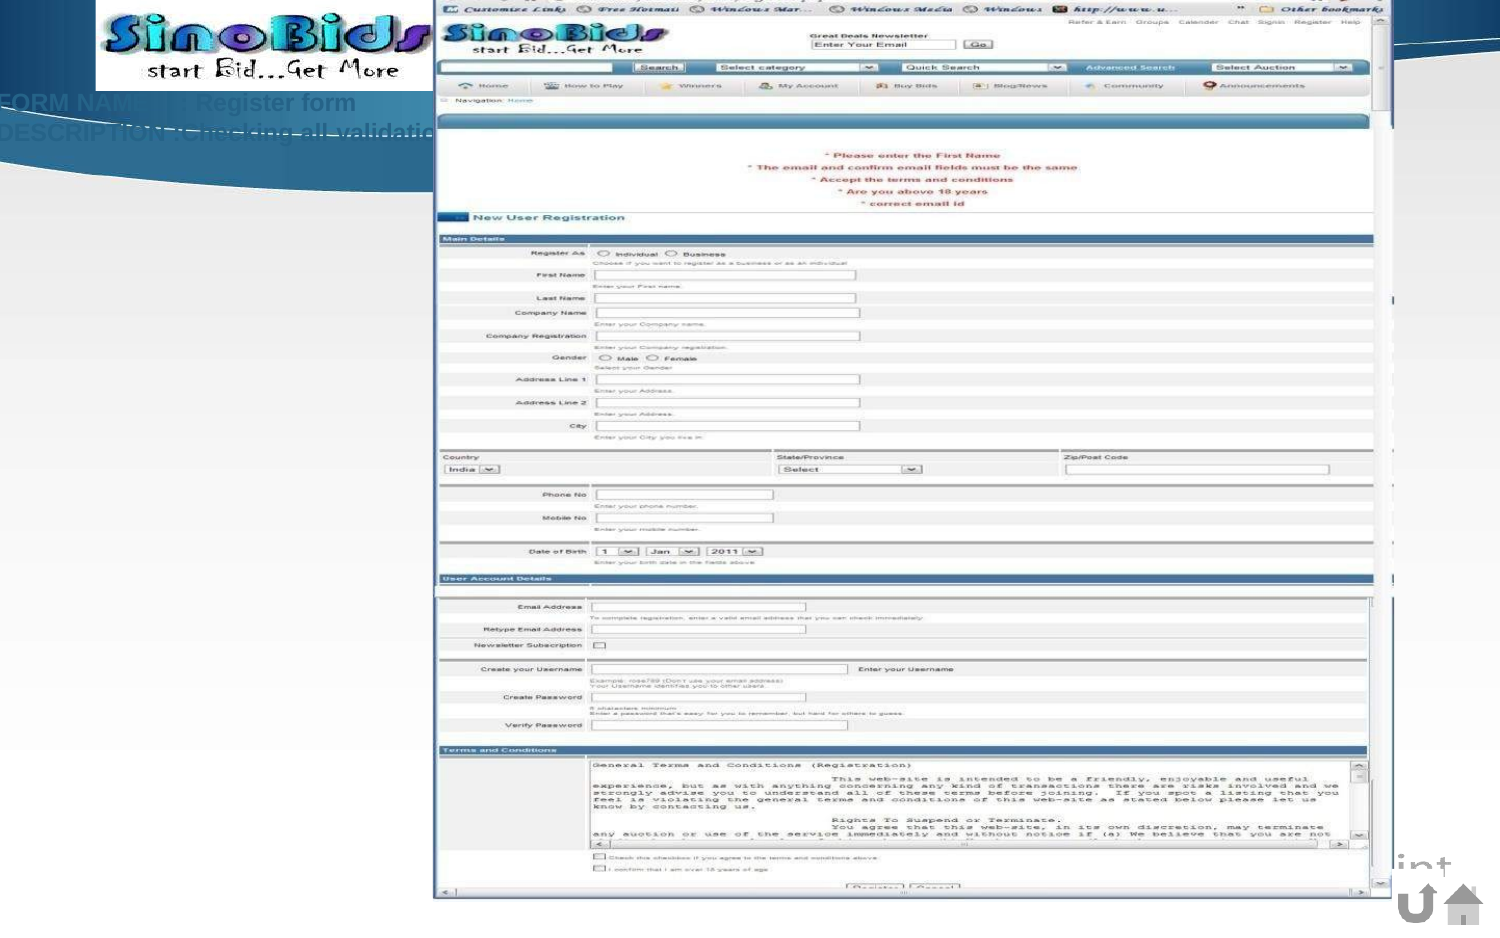

FORM NAME	: Register form  DESCRIPTION :Checking all validations